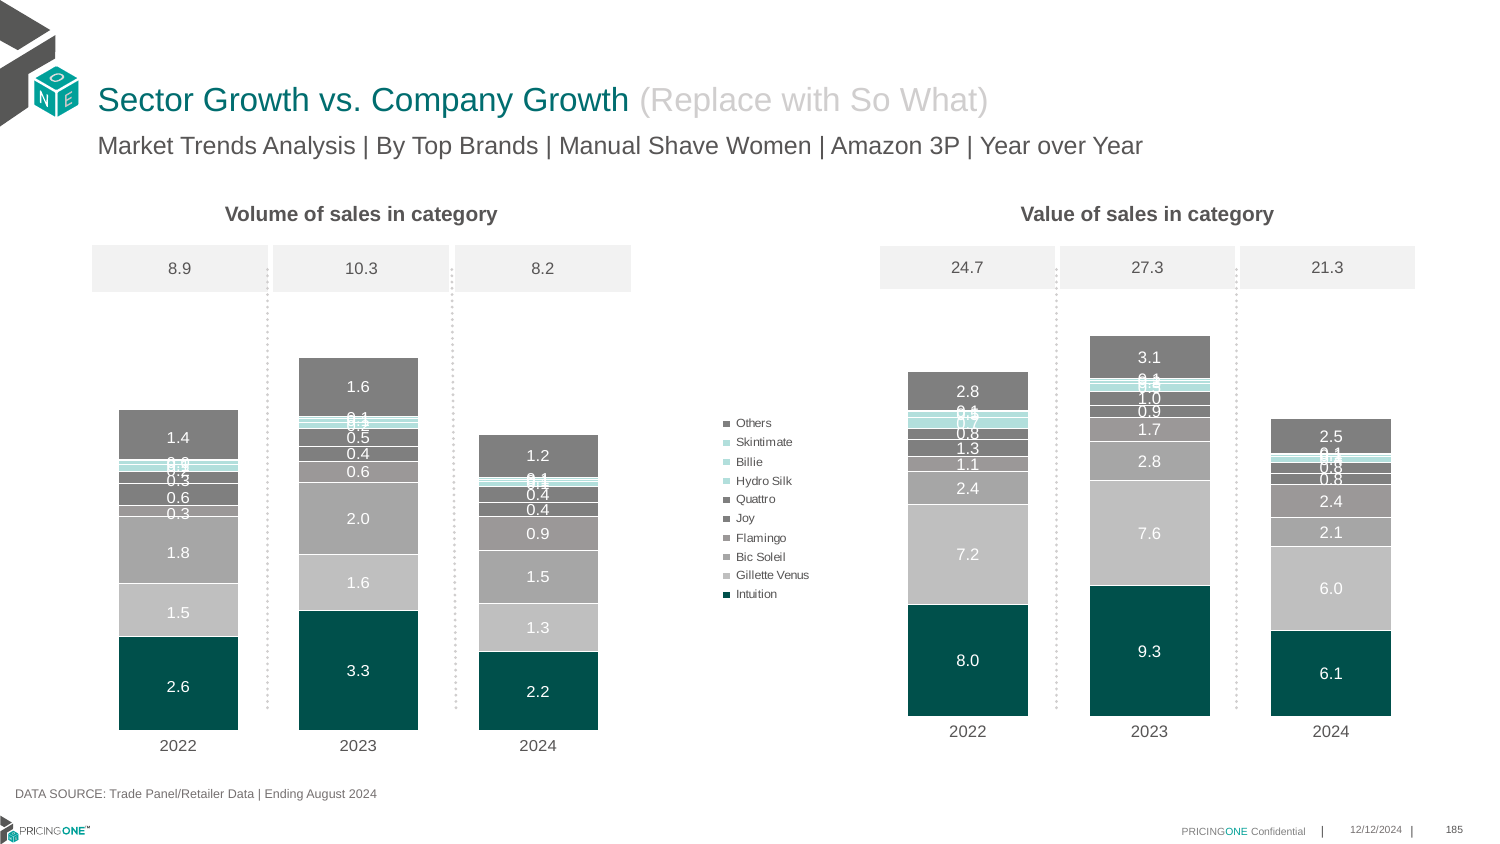

# Sector Growth vs. Company Growth (Replace with So What)
Market Trends Analysis | By Top Brands | Manual Shave Women | Amazon 3P | Year over Year
| Value of sales in category |  |  |
| --- | --- | --- |
| 24.7 | 27.3 | 21.3 |
| Volume of sales in category |  |  |
| --- | --- | --- |
| 8.9 | 10.3 | 8.2 |

### Chart

| Category | Intuition | Gillette Venus | Bic Soleil | Flamingo | Joy | Quattro | Hydro Silk | Billie | Skintimate | Others |
|---|---|---|---|---|---|---|---|---|---|---|
| 2022 | 8.007913 | 7.160936 | 2.353736 | 1.066596 | 1.26321 | 0.78565 | 0.729062 | 0.475216 | 0.050933 | 2.812553 |
| 2023 | 9.321096 | 7.562722 | 2.797746 | 1.716804 | 0.886415 | 0.985809 | 0.536577 | 0.267769 | 0.079087 | 3.103993 |
| 2024 | 6.115439 | 6.021624 | 2.067988 | 2.383095 | 0.821049 | 0.777274 | 0.427889 | 0.143949 | 0.084798 | 2.450557 |

### Chart

| Category | Intuition | Gillette Venus | Bic Soleil | Flamingo | Joy | Quattro | Hydro Silk | Billie | Skintimate | Others |
|---|---|---|---|---|---|---|---|---|---|---|
| 2022 | 2.614661 | 1.467412 | 1.833609 | 0.317999 | 0.594442 | 0.337395 | 0.207089 | 0.104134 | 0.026402 | 1.373308 |
| 2023 | 3.318009 | 1.556422 | 2.005945 | 0.581858 | 0.408345 | 0.489161 | 0.15781 | 0.128382 | 0.056814 | 1.636985 |
| 2024 | 2.195155 | 1.339056 | 1.450214 | 0.935407 | 0.395362 | 0.447024 | 0.130903 | 0.061632 | 0.052669 | 1.191354 |
DATA SOURCE: Trade Panel/Retailer Data | Ending August 2024

12/12/2024
185